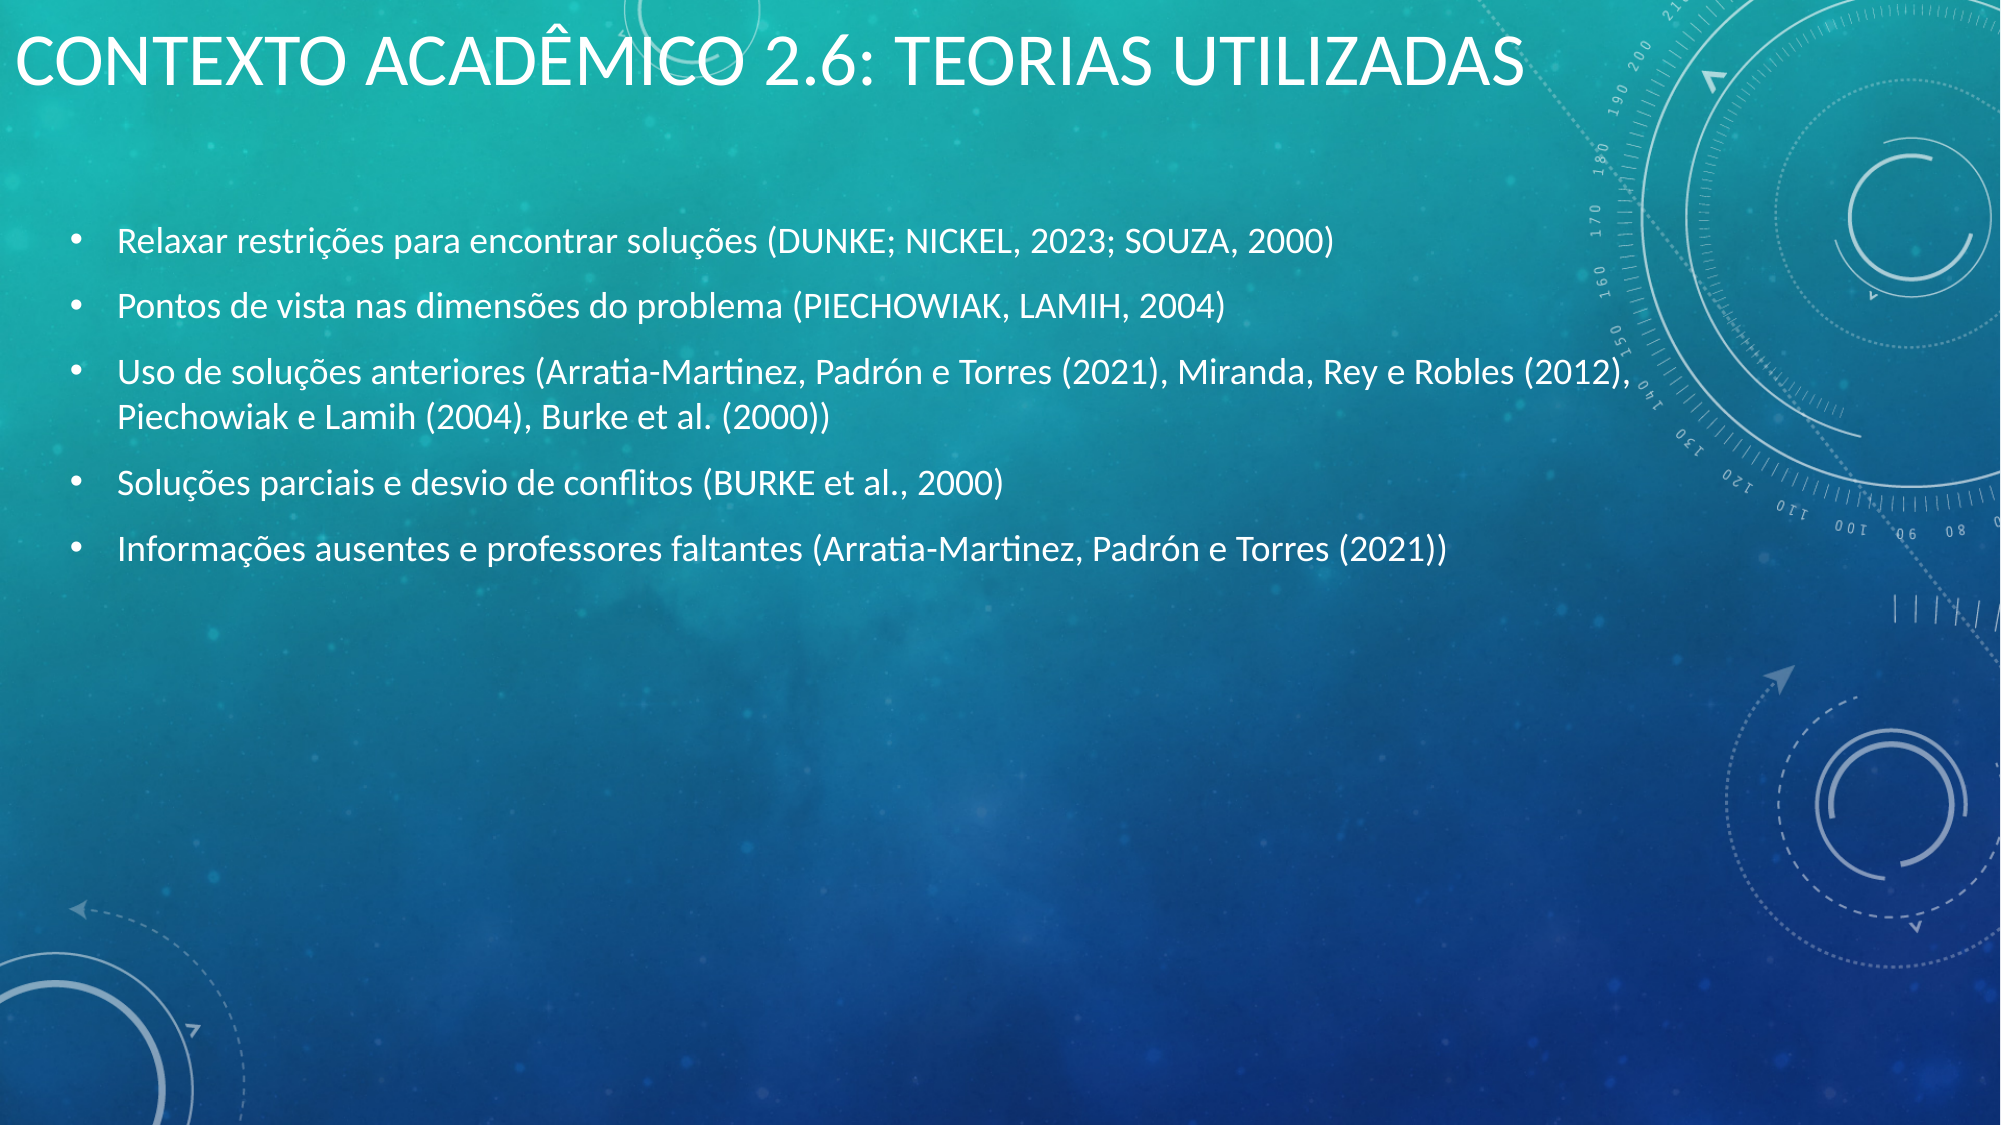

Contexto acadêmico 2.6: teorias utilizadas
Relaxar restrições para encontrar soluções (DUNKE; NICKEL, 2023; SOUZA, 2000)
Pontos de vista nas dimensões do problema (PIECHOWIAK, LAMIH, 2004)
Uso de soluções anteriores (Arratia-Martinez, Padrón e Torres (2021), Miranda, Rey e Robles (2012), Piechowiak e Lamih (2004), Burke et al. (2000))
Soluções parciais e desvio de conflitos (BURKE et al., 2000)
Informações ausentes e professores faltantes (Arratia-Martinez, Padrón e Torres (2021))